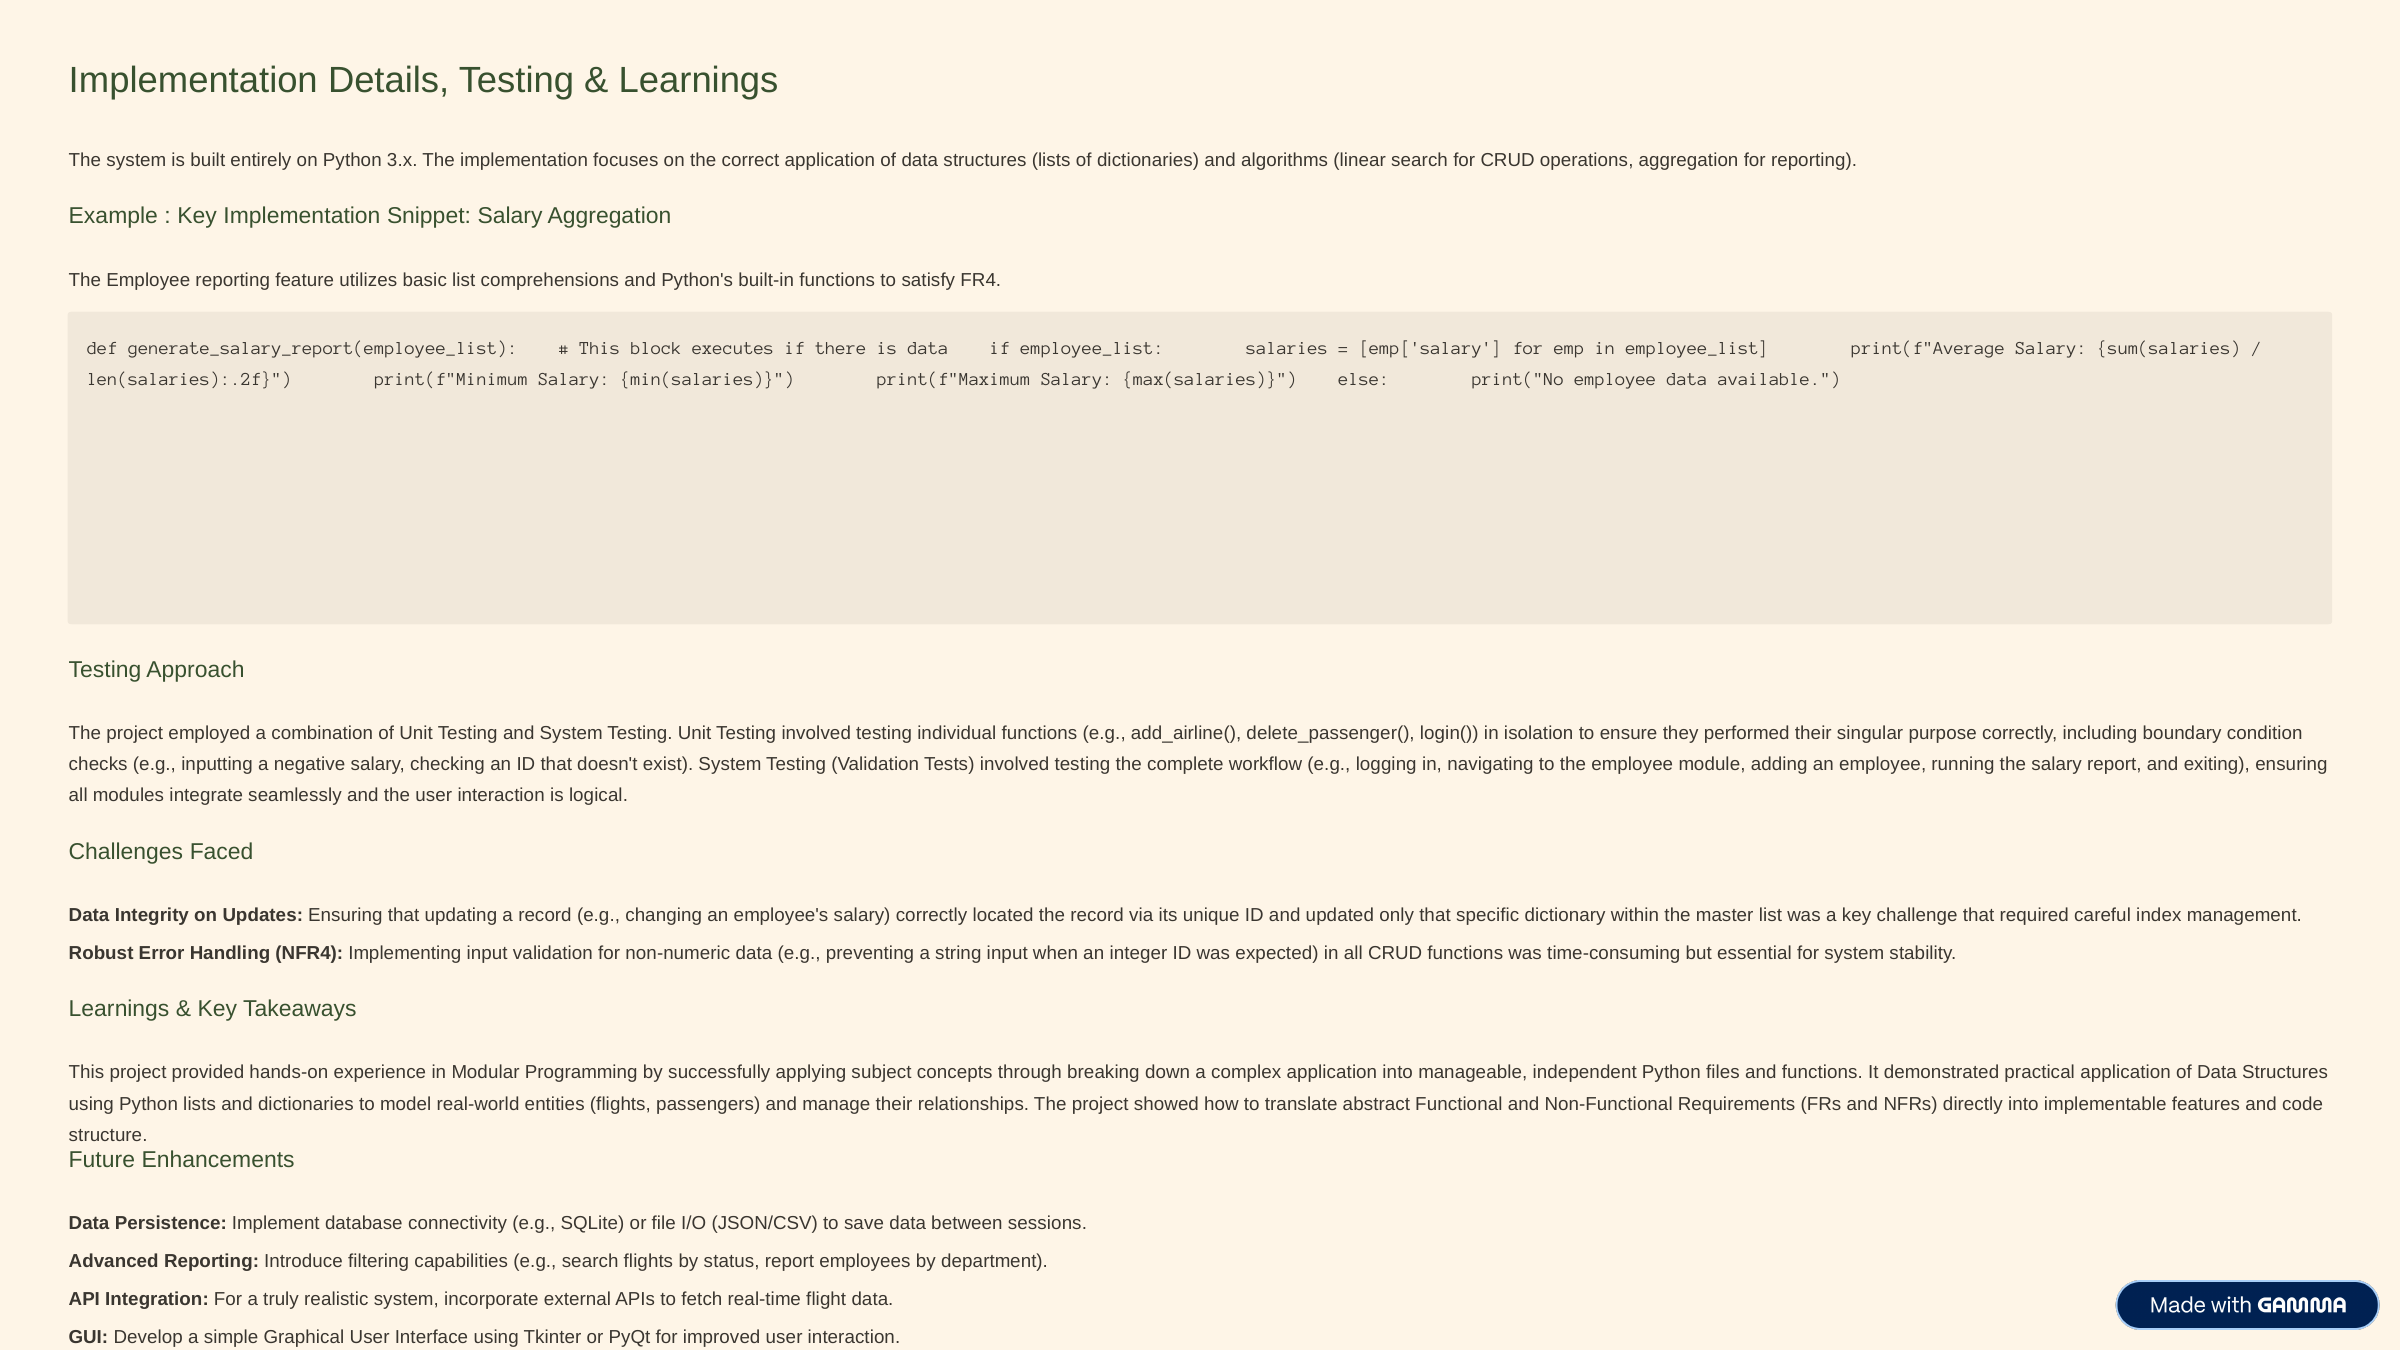

Implementation Details, Testing & Learnings
The system is built entirely on Python 3.x. The implementation focuses on the correct application of data structures (lists of dictionaries) and algorithms (linear search for CRUD operations, aggregation for reporting).
Example : Key Implementation Snippet: Salary Aggregation
The Employee reporting feature utilizes basic list comprehensions and Python's built-in functions to satisfy FR4.

def generate_salary_report(employee_list):    # This block executes if there is data    if employee_list:        salaries = [emp['salary'] for emp in employee_list]        print(f"Average Salary: {sum(salaries) / len(salaries):.2f}")        print(f"Minimum Salary: {min(salaries)}")        print(f"Maximum Salary: {max(salaries)}")    else:        print("No employee data available.")
Testing Approach
The project employed a combination of Unit Testing and System Testing. Unit Testing involved testing individual functions (e.g., add_airline(), delete_passenger(), login()) in isolation to ensure they performed their singular purpose correctly, including boundary condition checks (e.g., inputting a negative salary, checking an ID that doesn't exist). System Testing (Validation Tests) involved testing the complete workflow (e.g., logging in, navigating to the employee module, adding an employee, running the salary report, and exiting), ensuring all modules integrate seamlessly and the user interaction is logical.
Challenges Faced
Data Integrity on Updates: Ensuring that updating a record (e.g., changing an employee's salary) correctly located the record via its unique ID and updated only that specific dictionary within the master list was a key challenge that required careful index management.
Robust Error Handling (NFR4): Implementing input validation for non-numeric data (e.g., preventing a string input when an integer ID was expected) in all CRUD functions was time-consuming but essential for system stability.
Learnings & Key Takeaways
This project provided hands-on experience in Modular Programming by successfully applying subject concepts through breaking down a complex application into manageable, independent Python files and functions. It demonstrated practical application of Data Structures using Python lists and dictionaries to model real-world entities (flights, passengers) and manage their relationships. The project showed how to translate abstract Functional and Non-Functional Requirements (FRs and NFRs) directly into implementable features and code structure.
Future Enhancements
Data Persistence: Implement database connectivity (e.g., SQLite) or file I/O (JSON/CSV) to save data between sessions.
Advanced Reporting: Introduce filtering capabilities (e.g., search flights by status, report employees by department).
API Integration: For a truly realistic system, incorporate external APIs to fetch real-time flight data.
GUI: Develop a simple Graphical User Interface using Tkinter or PyQt for improved user interaction.
References
Python Documentation (For core language syntax and built-in functions).
The tabulate Library Documentation (For table formatting).
Preeti Arora Computer Science textbooks, CBSE, Class 11 and 12th